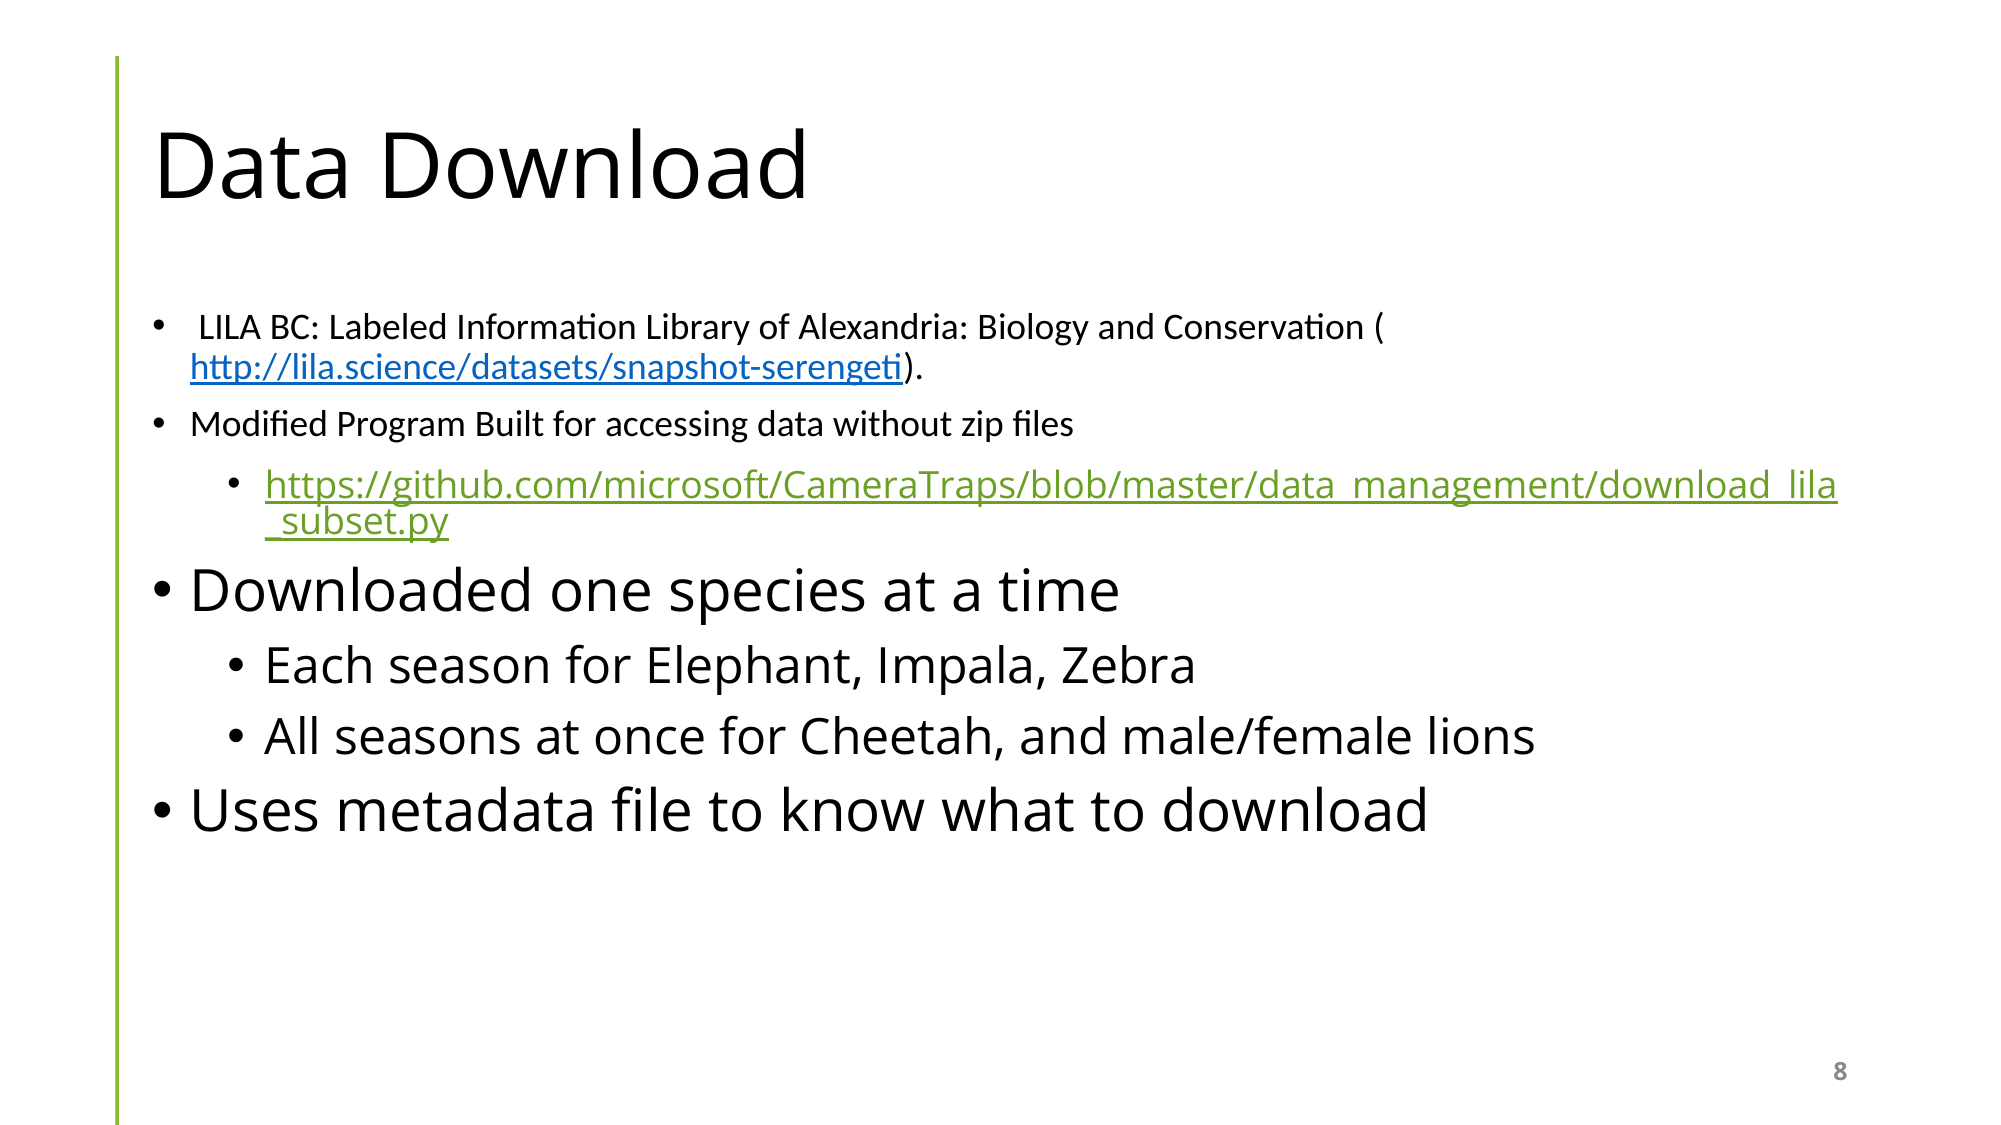

# Data Download
 LILA BC: Labeled Information Library of Alexandria: Biology and Conservation (http://lila.science/datasets/snapshot-serengeti).
Modified Program Built for accessing data without zip files
https://github.com/microsoft/CameraTraps/blob/master/data_management/download_lila_subset.py
Downloaded one species at a time
Each season for Elephant, Impala, Zebra
All seasons at once for Cheetah, and male/female lions
Uses metadata file to know what to download
8